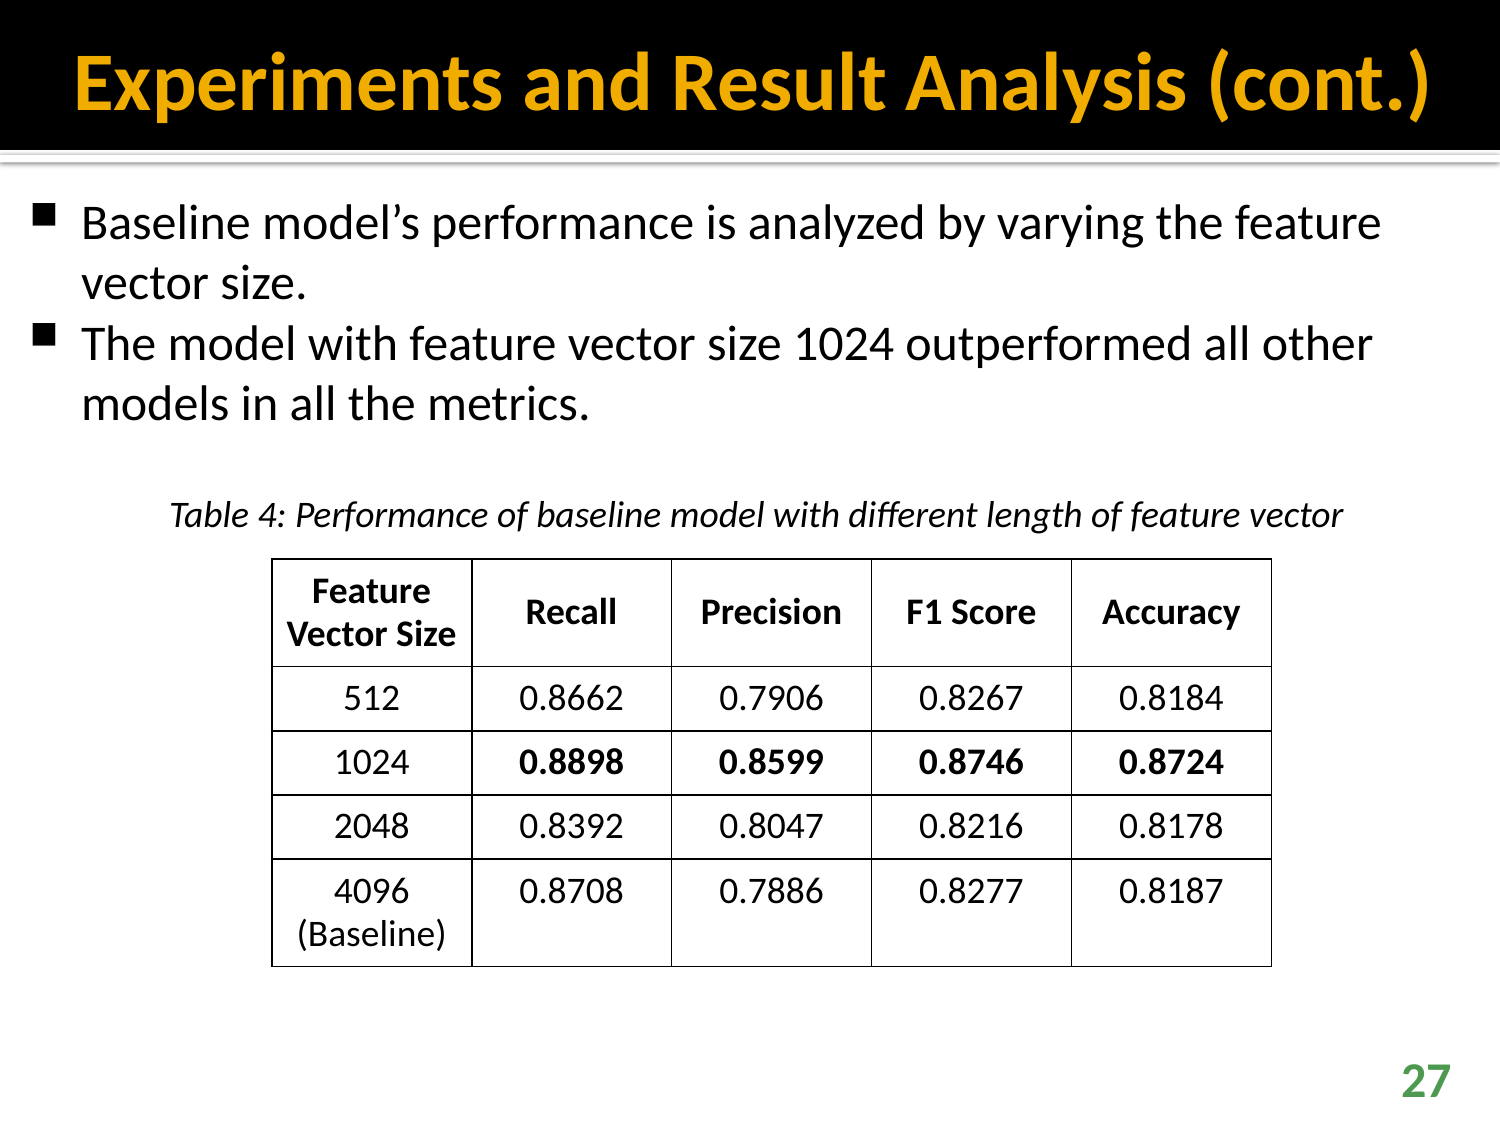

# Experiments and Result Analysis (cont.)
Baseline model’s performance is analyzed by varying the feature vector size.
The model with feature vector size 1024 outperformed all other models in all the metrics.

Table 4: Performance of baseline model with different length of feature vector

| Feature Vector Size | Recall | Precision | F1 Score | Accuracy |
| --- | --- | --- | --- | --- |
| 512 | 0.8662 | 0.7906 | 0.8267 | 0.8184 |
| 1024 | 0.8898 | 0.8599 | 0.8746 | 0.8724 |
| 2048 | 0.8392 | 0.8047 | 0.8216 | 0.8178 |
| 4096 (Baseline) | 0.8708 | 0.7886 | 0.8277 | 0.8187 |
27